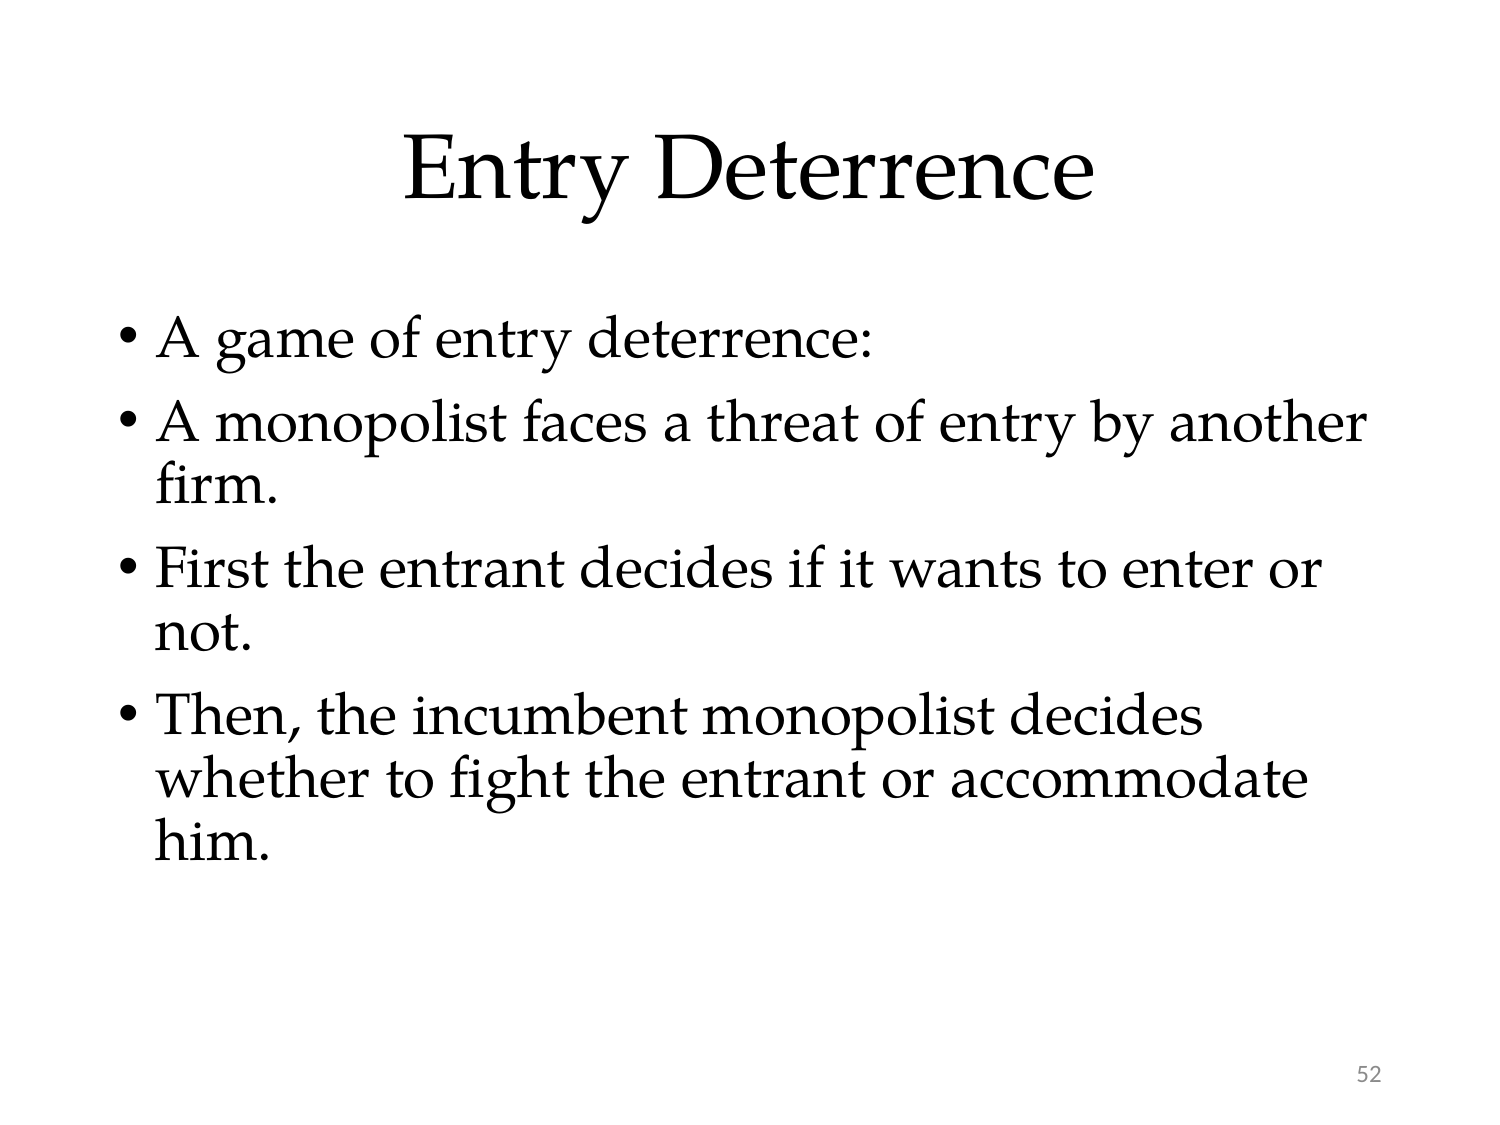

# Entry Deterrence
A game of entry deterrence:
A monopolist faces a threat of entry by another firm.
First the entrant decides if it wants to enter or not.
Then, the incumbent monopolist decides whether to fight the entrant or accommodate him.
52